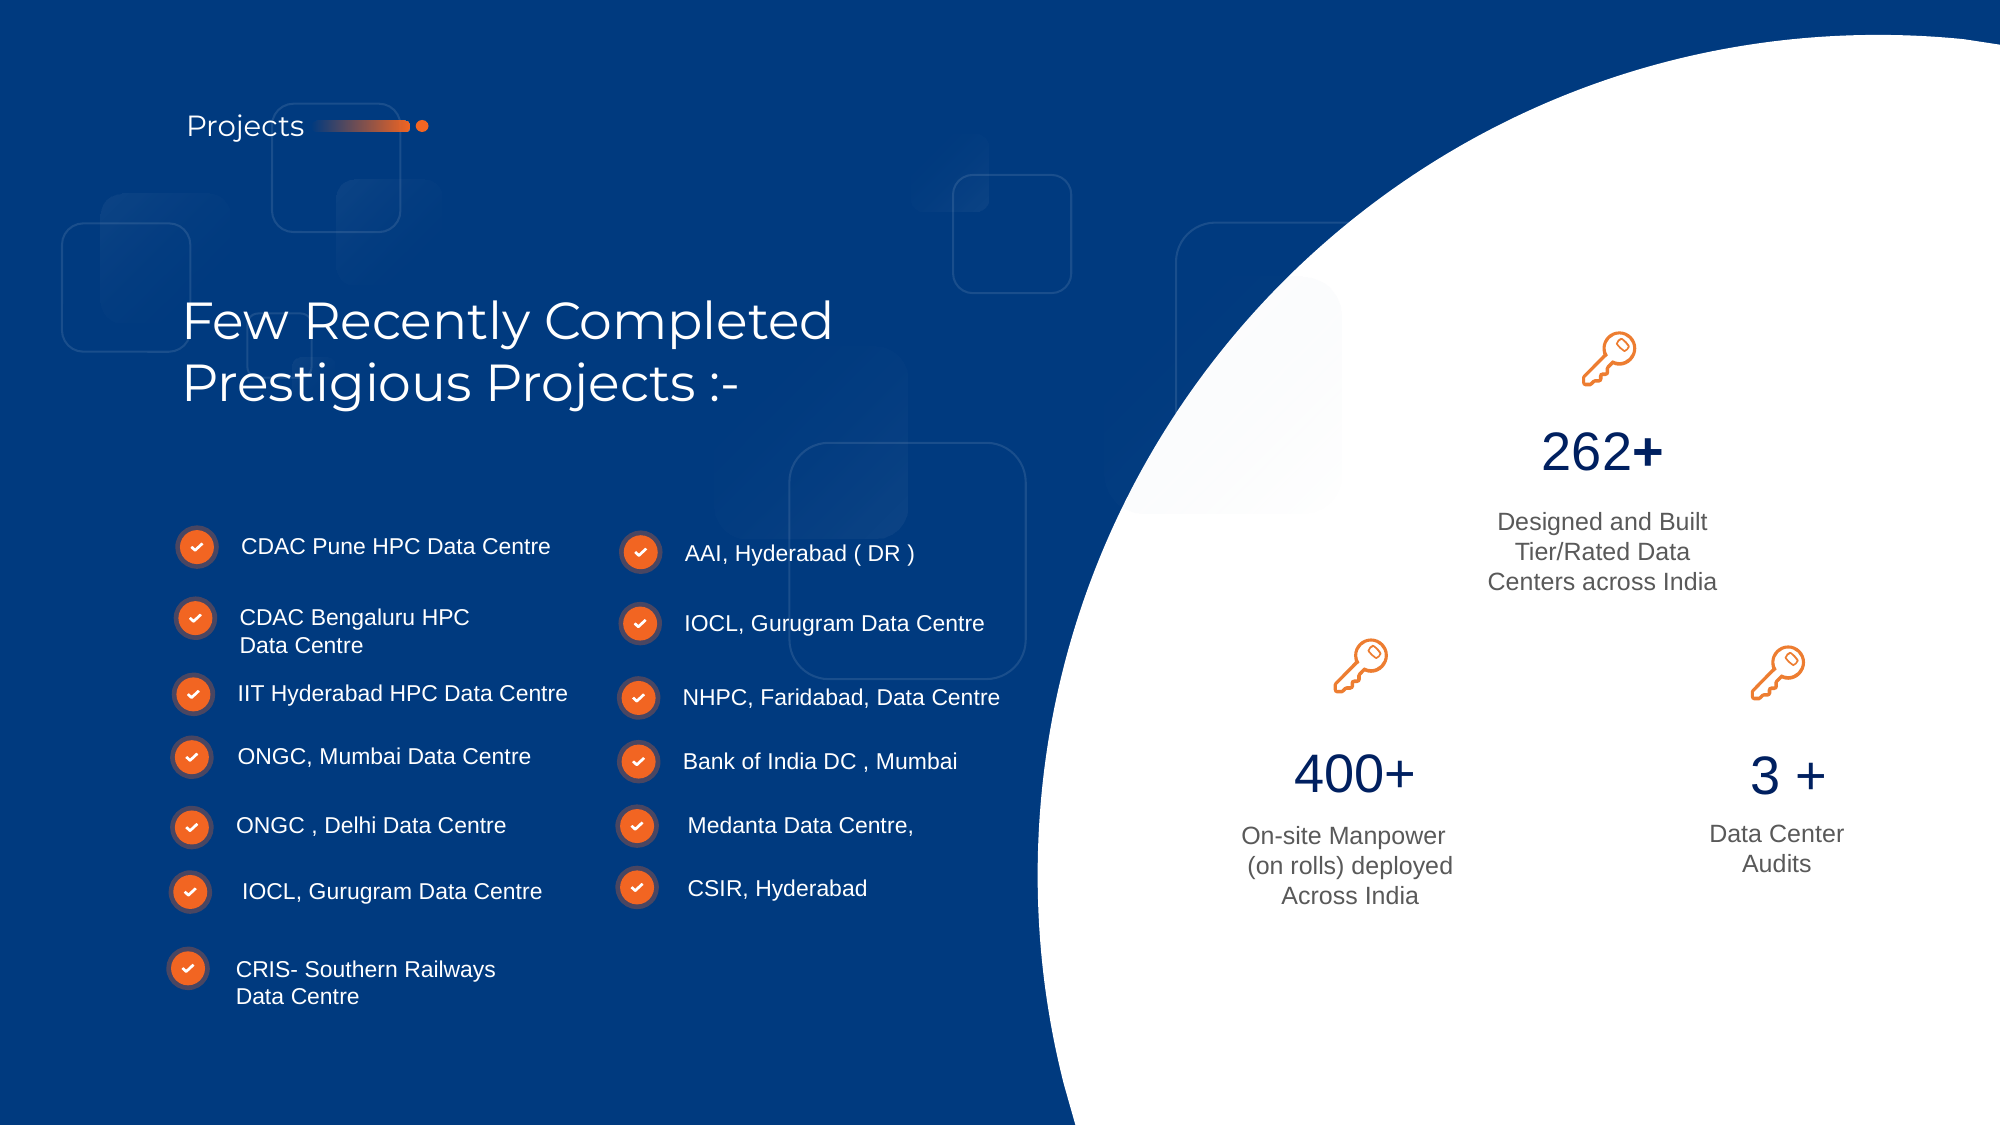

Projects

Few Recently Completed
Prestigious Projects :-

262+
Designed and Built Tier/Rated Data Centers across India
CDAC Pune HPC Data Centre

AAI, Hyderabad ( DR )
CDAC Bengaluru HPC
Data Centre

IOCL, Gurugram Data Centre

IIT Hyderabad HPC Data Centre

NHPC, Faridabad, Data Centre

400+
3 +
ONGC, Mumbai Data Centre

Bank of India DC , Mumbai

ONGC , Delhi Data Centre
 Medanta Data Centre,

Data Center
Audits
On-site Manpower
(on rolls) deployed Across India

 CSIR, Hyderabad
IOCL, Gurugram Data Centre

CRIS- Southern Railways
Data Centre